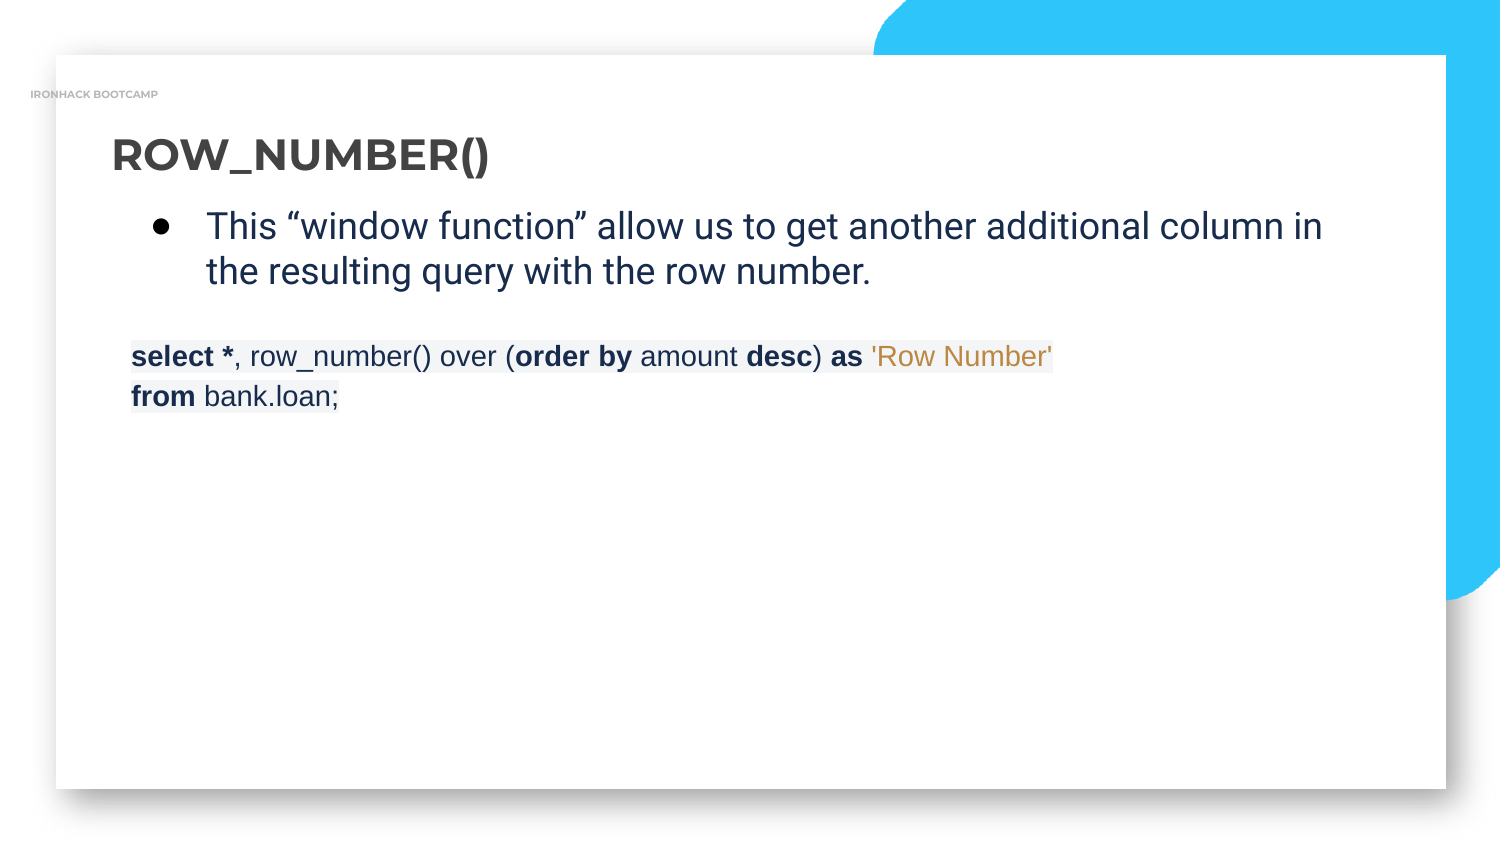

IRONHACK BOOTCAMP
ROW_NUMBER()
This “window function” allow us to get another additional column in the resulting query with the row number.

select *, row_number() over (order by amount desc) as 'Row Number'
from bank.loan;